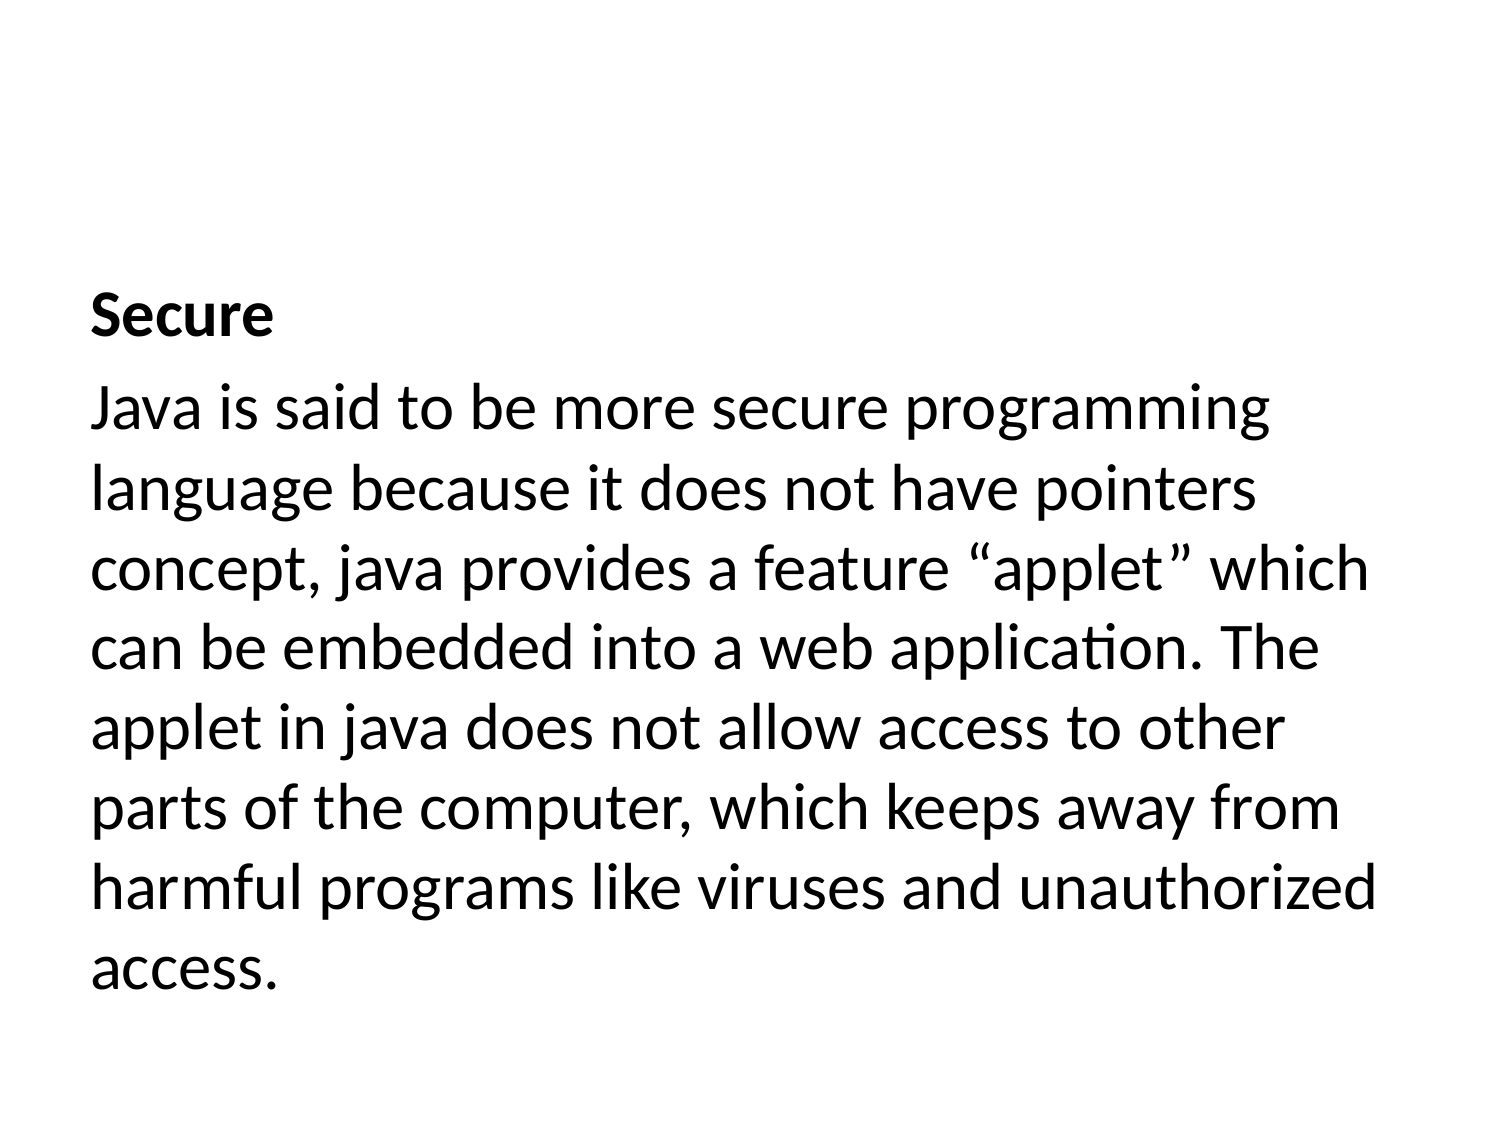

Secure
Java is said to be more secure programming language because it does not have pointers concept, java provides a feature “applet” which can be embedded into a web application. The applet in java does not allow access to other parts of the computer, which keeps away from harmful programs like viruses and unauthorized access.